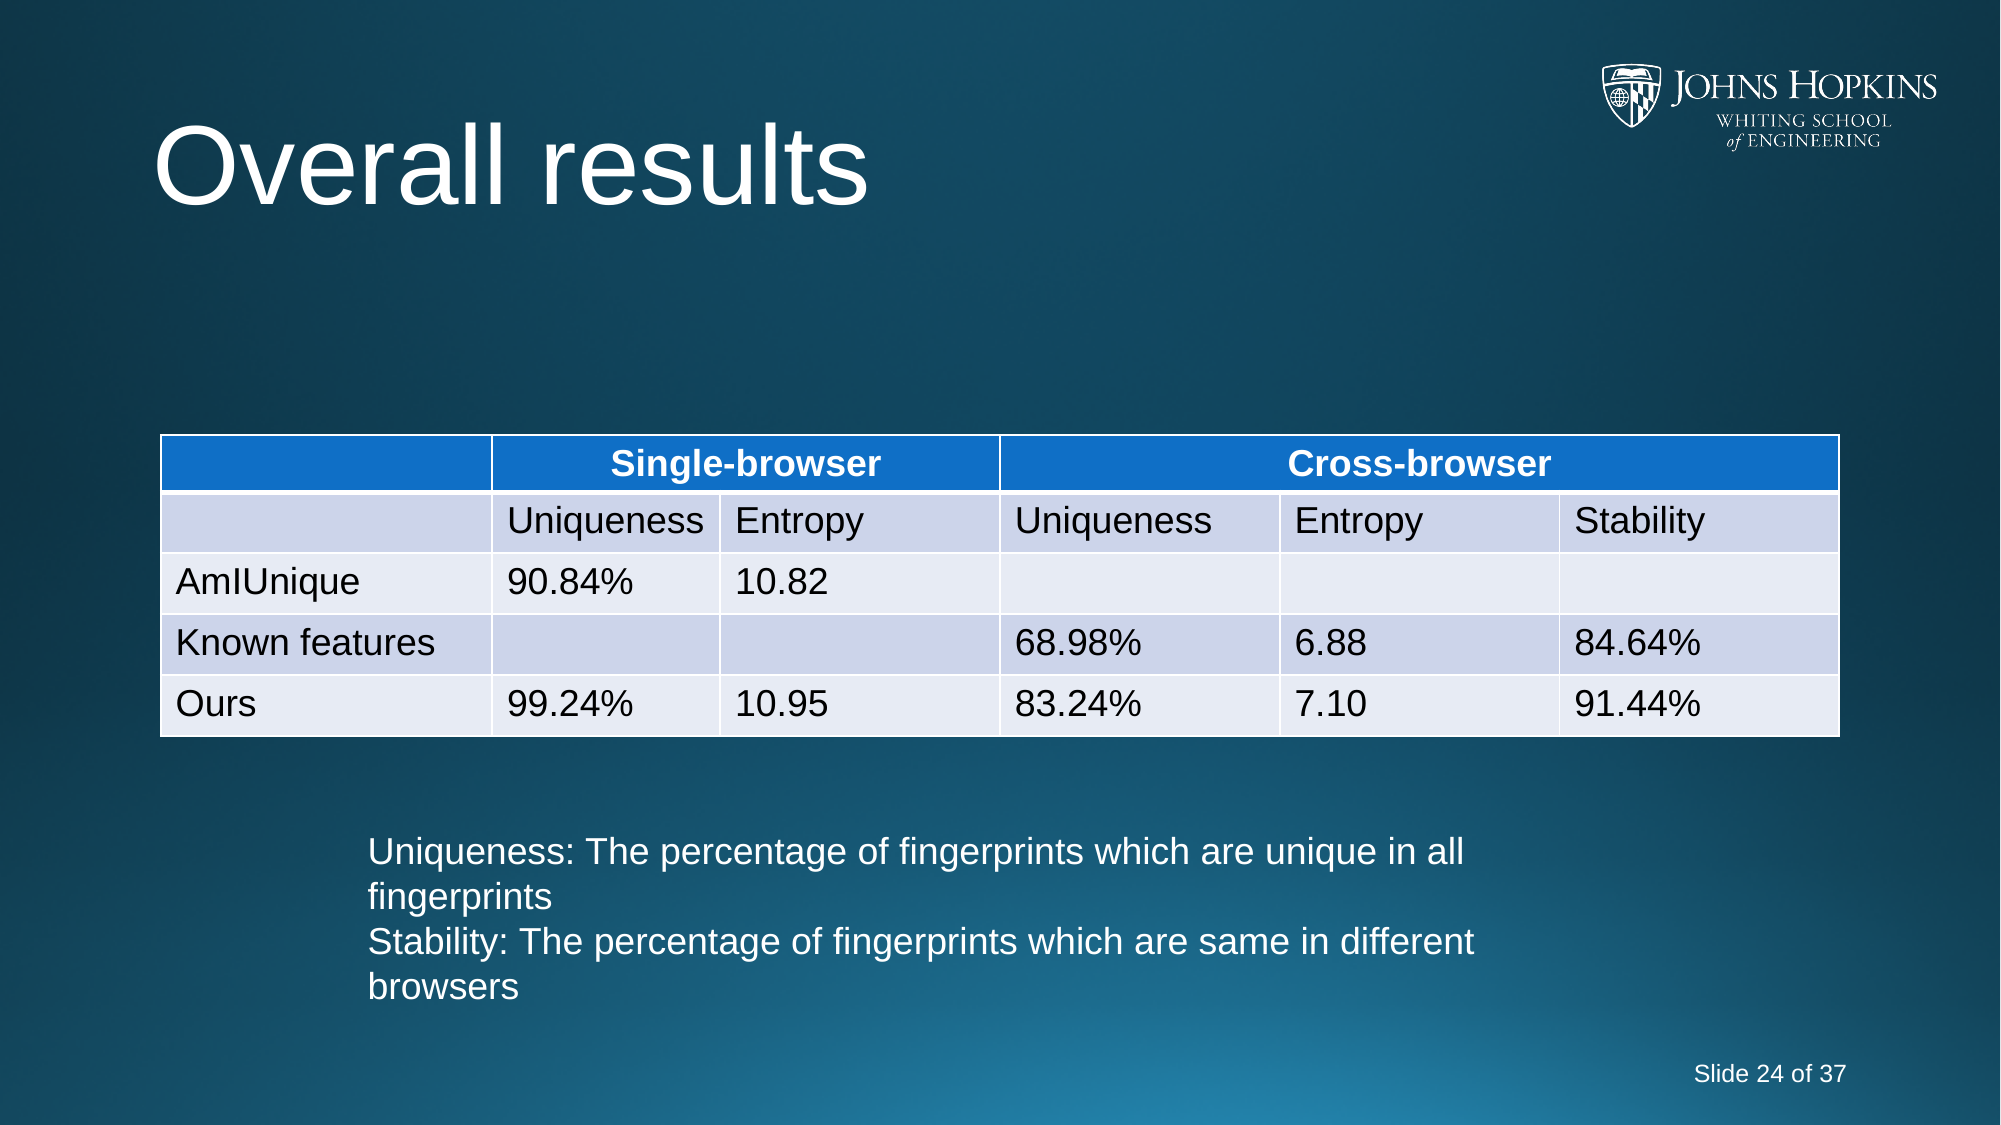

# Overall results
|  | Single-browser |  | Cross-browser |  |  |
| --- | --- | --- | --- | --- | --- |
|  | Uniqueness | Entropy | Uniqueness | Entropy | Stability |
| AmIUnique | 90.84% | 10.82 |  |  |  |
| Known features |  |  | 68.98% | 6.88 | 84.64% |
| Ours | 99.24% | 10.95 | 83.24% | 7.10 | 91.44% |
Uniqueness: The percentage of fingerprints which are unique in all fingerprints
Stability: The percentage of fingerprints which are same in different browsers
Slide 24 of 37